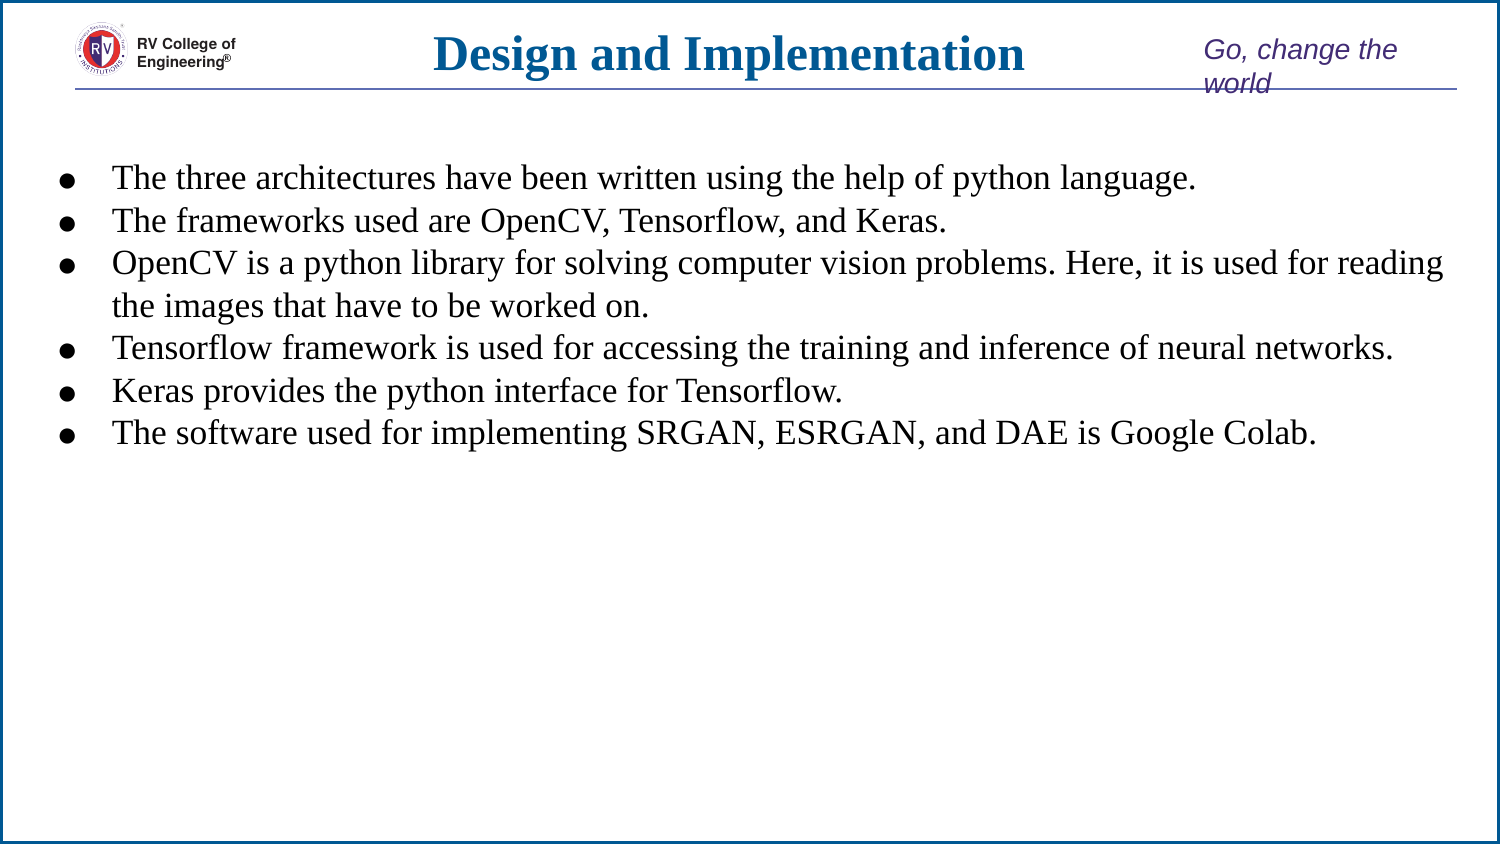

# Design and Implementation

The three architectures have been written using the help of python language.
The frameworks used are OpenCV, Tensorflow, and Keras.
OpenCV is a python library for solving computer vision problems. Here, it is used for reading the images that have to be worked on.
Tensorflow framework is used for accessing the training and inference of neural networks.
Keras provides the python interface for Tensorflow.
The software used for implementing SRGAN, ESRGAN, and DAE is Google Colab.